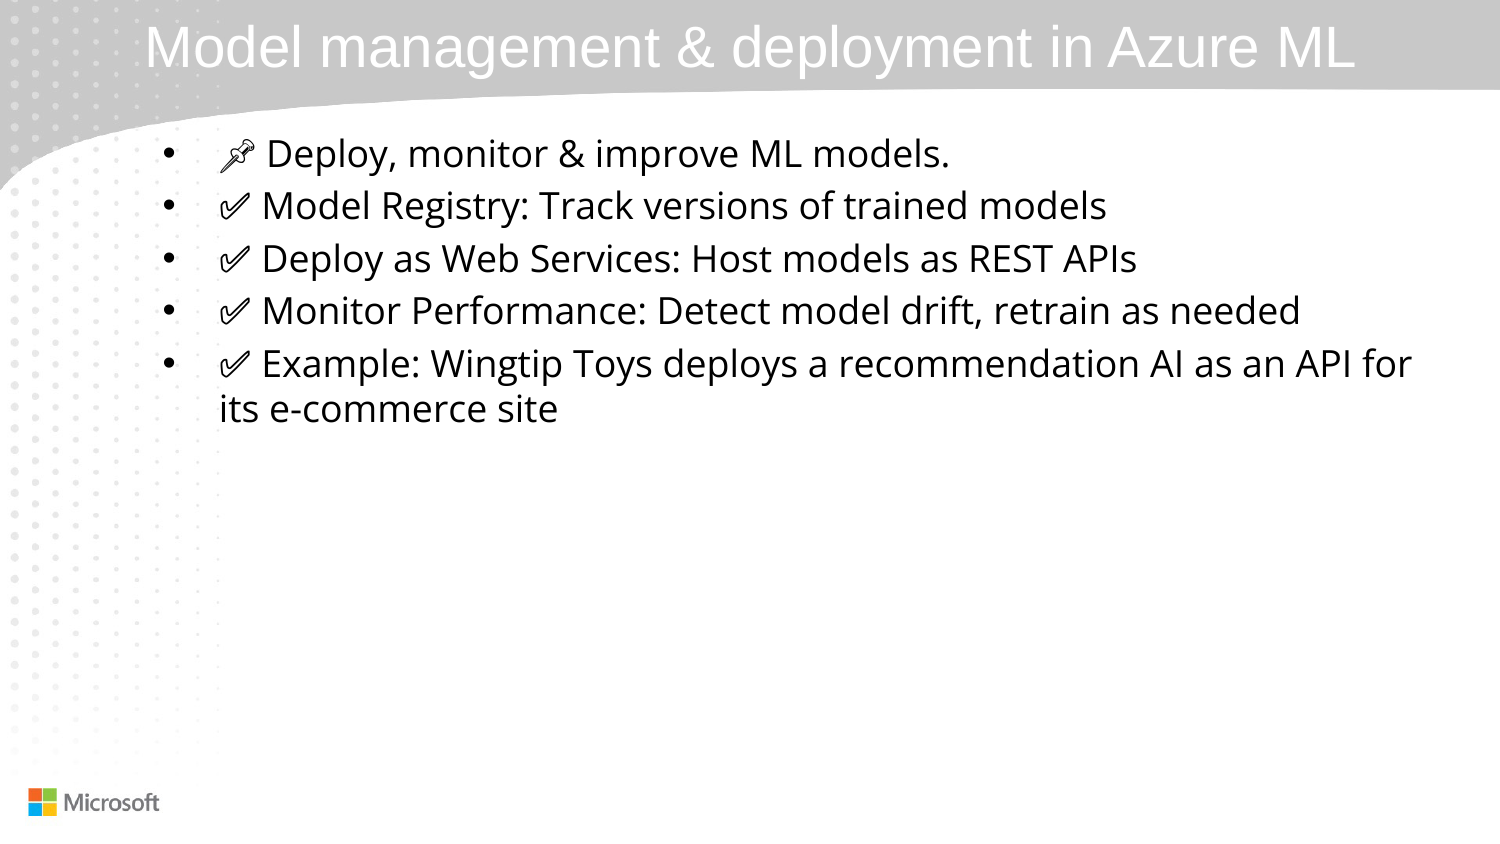

# Model management & deployment in Azure ML
📌 Deploy, monitor & improve ML models.
✅ Model Registry: Track versions of trained models
✅ Deploy as Web Services: Host models as REST APIs
✅ Monitor Performance: Detect model drift, retrain as needed
✅ Example: Wingtip Toys deploys a recommendation AI as an API for its e-commerce site